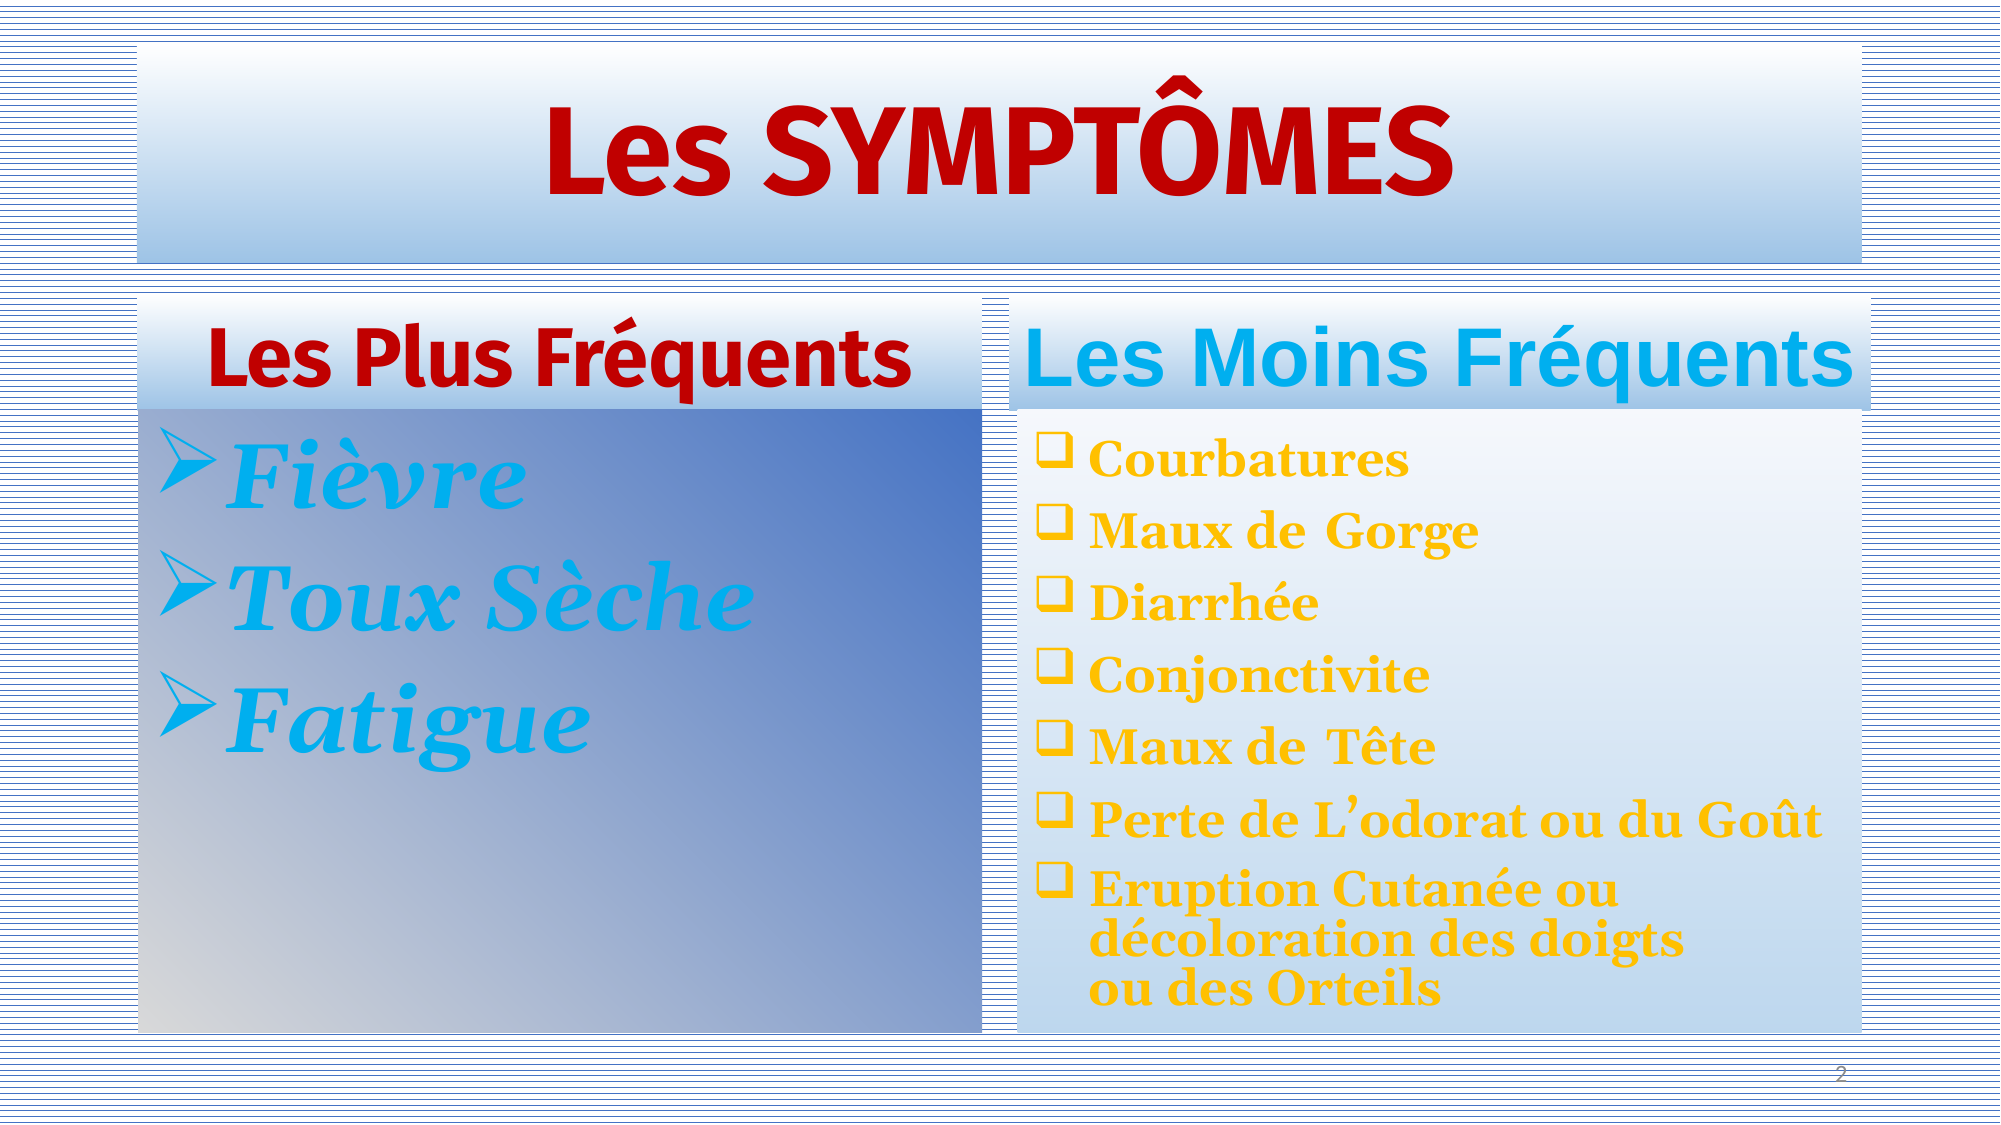

# Les SYMPTÔMES
Les Plus Fréquents
Les Moins Fréquents
Fièvre
Toux Sèche
Fatigue

Courbatures
Maux de Gorge
Diarrhée
Conjonctivite
Maux de Tête
Perte de L’odorat ou du Goût
Eruption Cutanée ou décoloration des doigts ou des Orteils
2